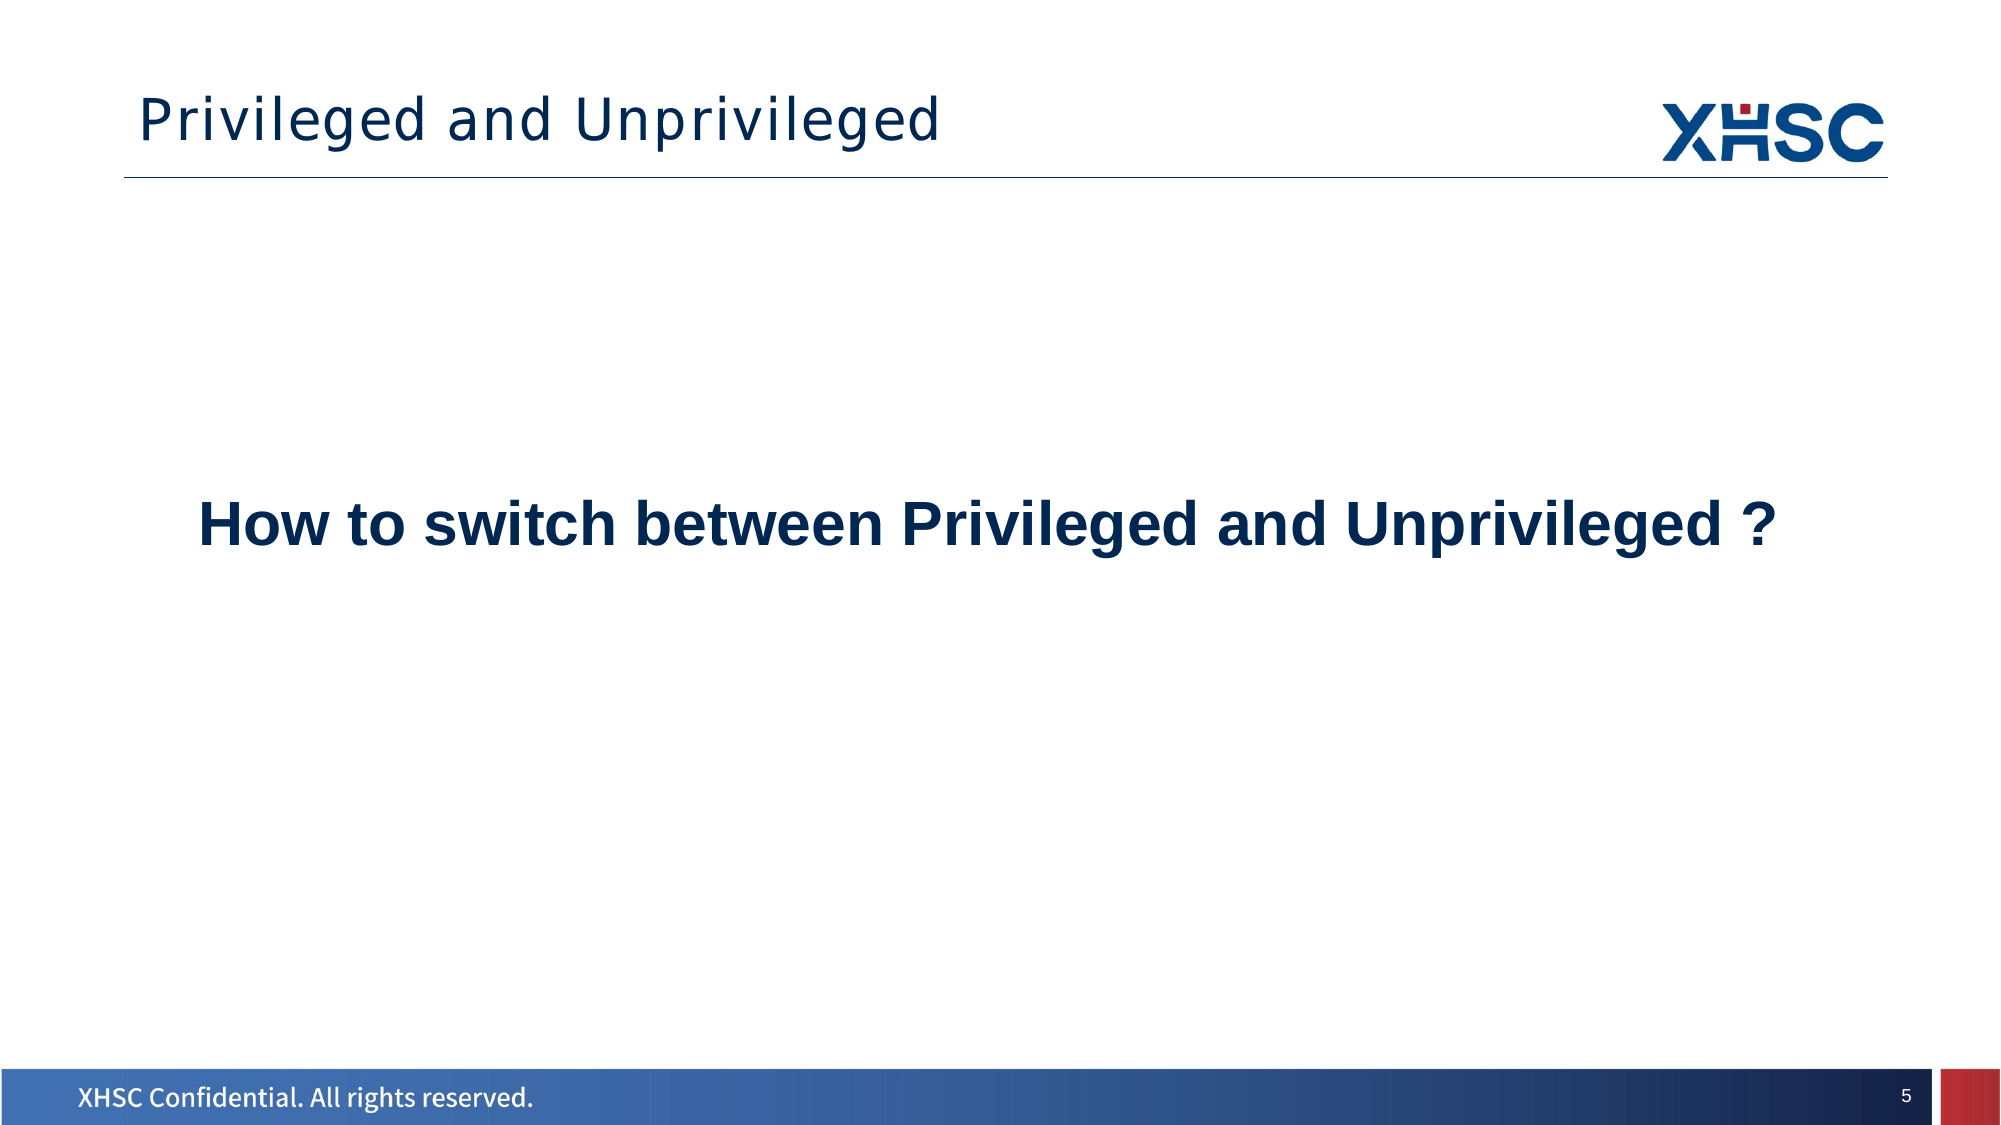

Privileged and Unprivileged
How to switch between Privileged and Unprivileged ?